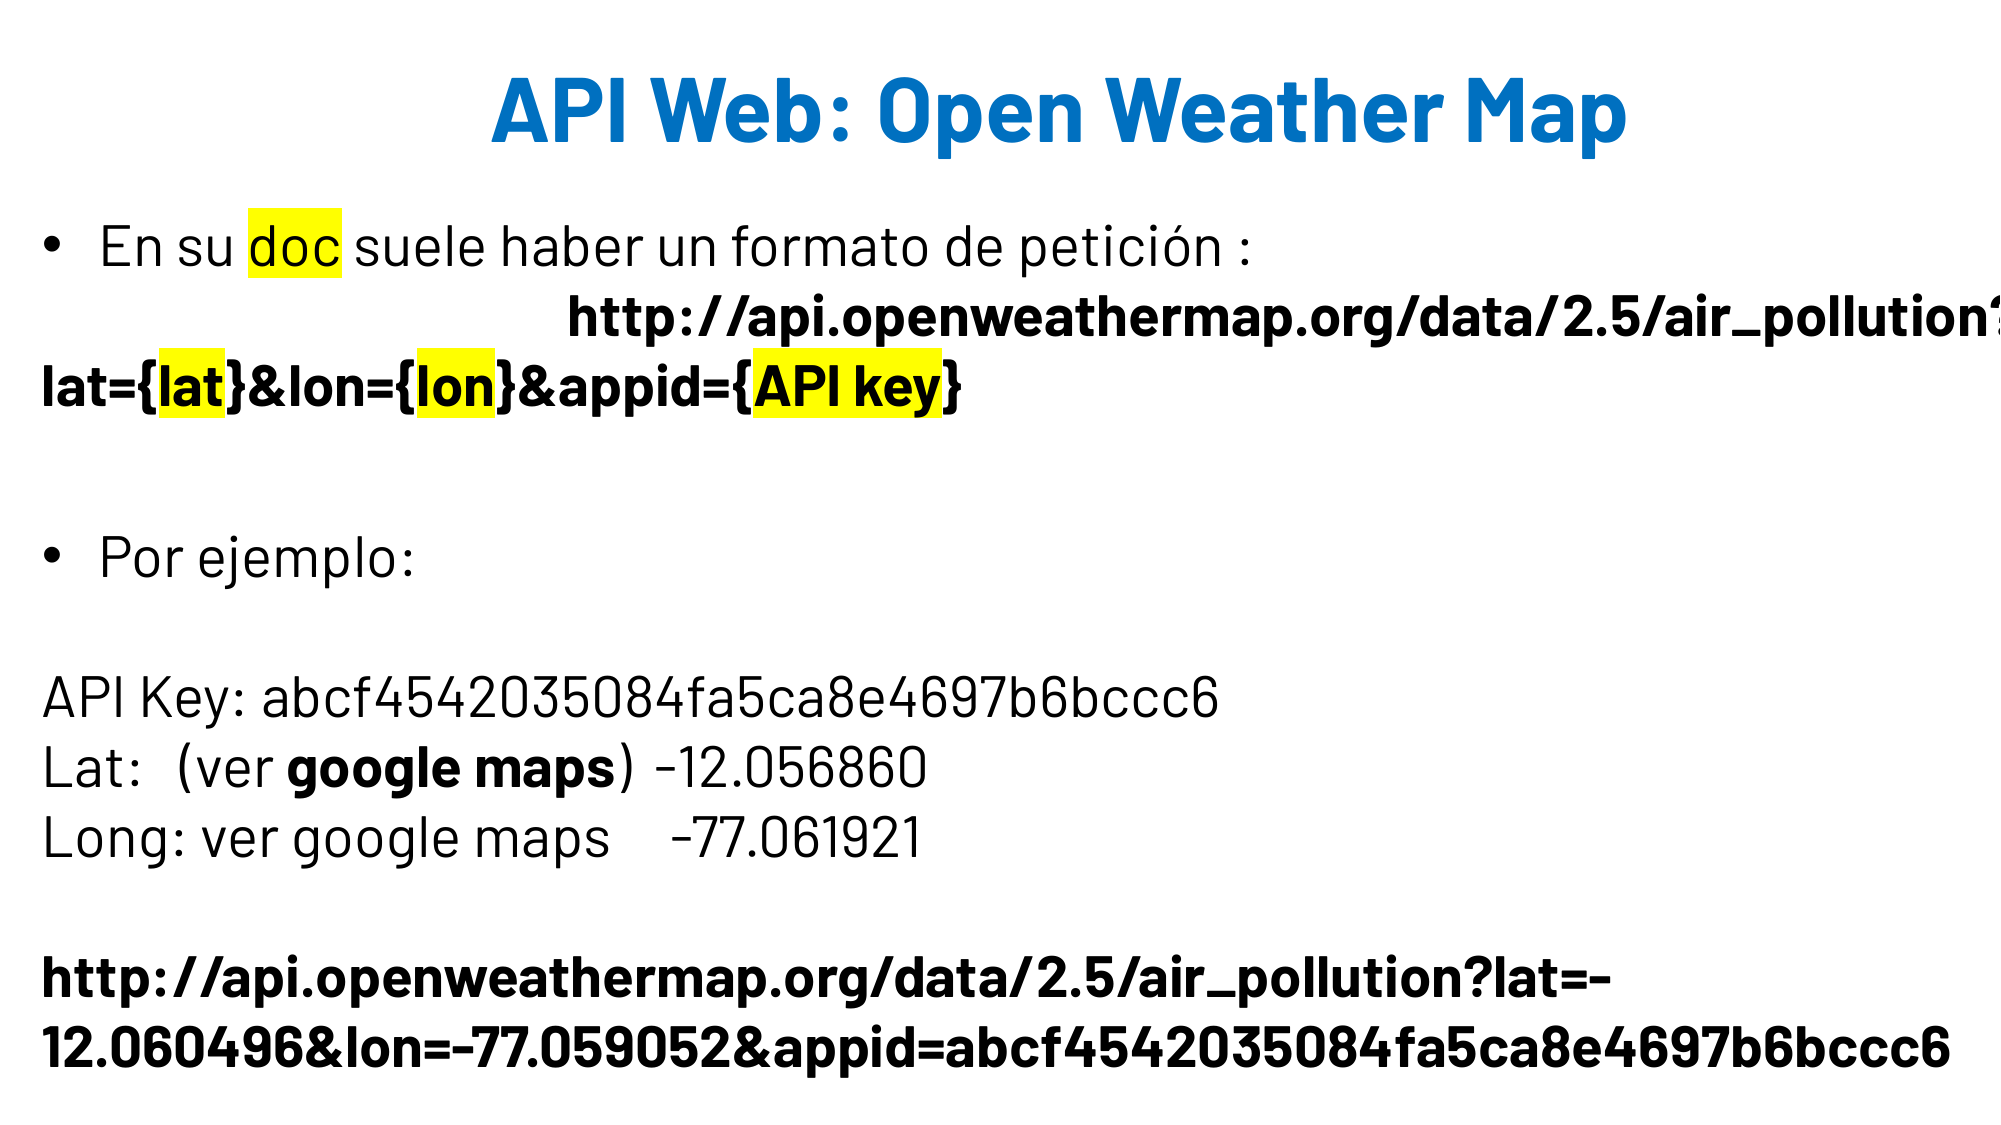

API Web: Open Weather Map
En su doc suele haber un formato de petición :
 http://api.openweathermap.org/data/2.5/air_pollution?lat={lat}&lon={lon}&appid={API key}
Por ejemplo:

API Key: abcf4542035084fa5ca8e4697b6bccc6
Lat:   (ver google maps)  -12.056860
Long: ver google maps     -77.061921

http://api.openweathermap.org/data/2.5/air_pollution?lat=-12.060496&lon=-77.059052&appid=abcf4542035084fa5ca8e4697b6bccc6